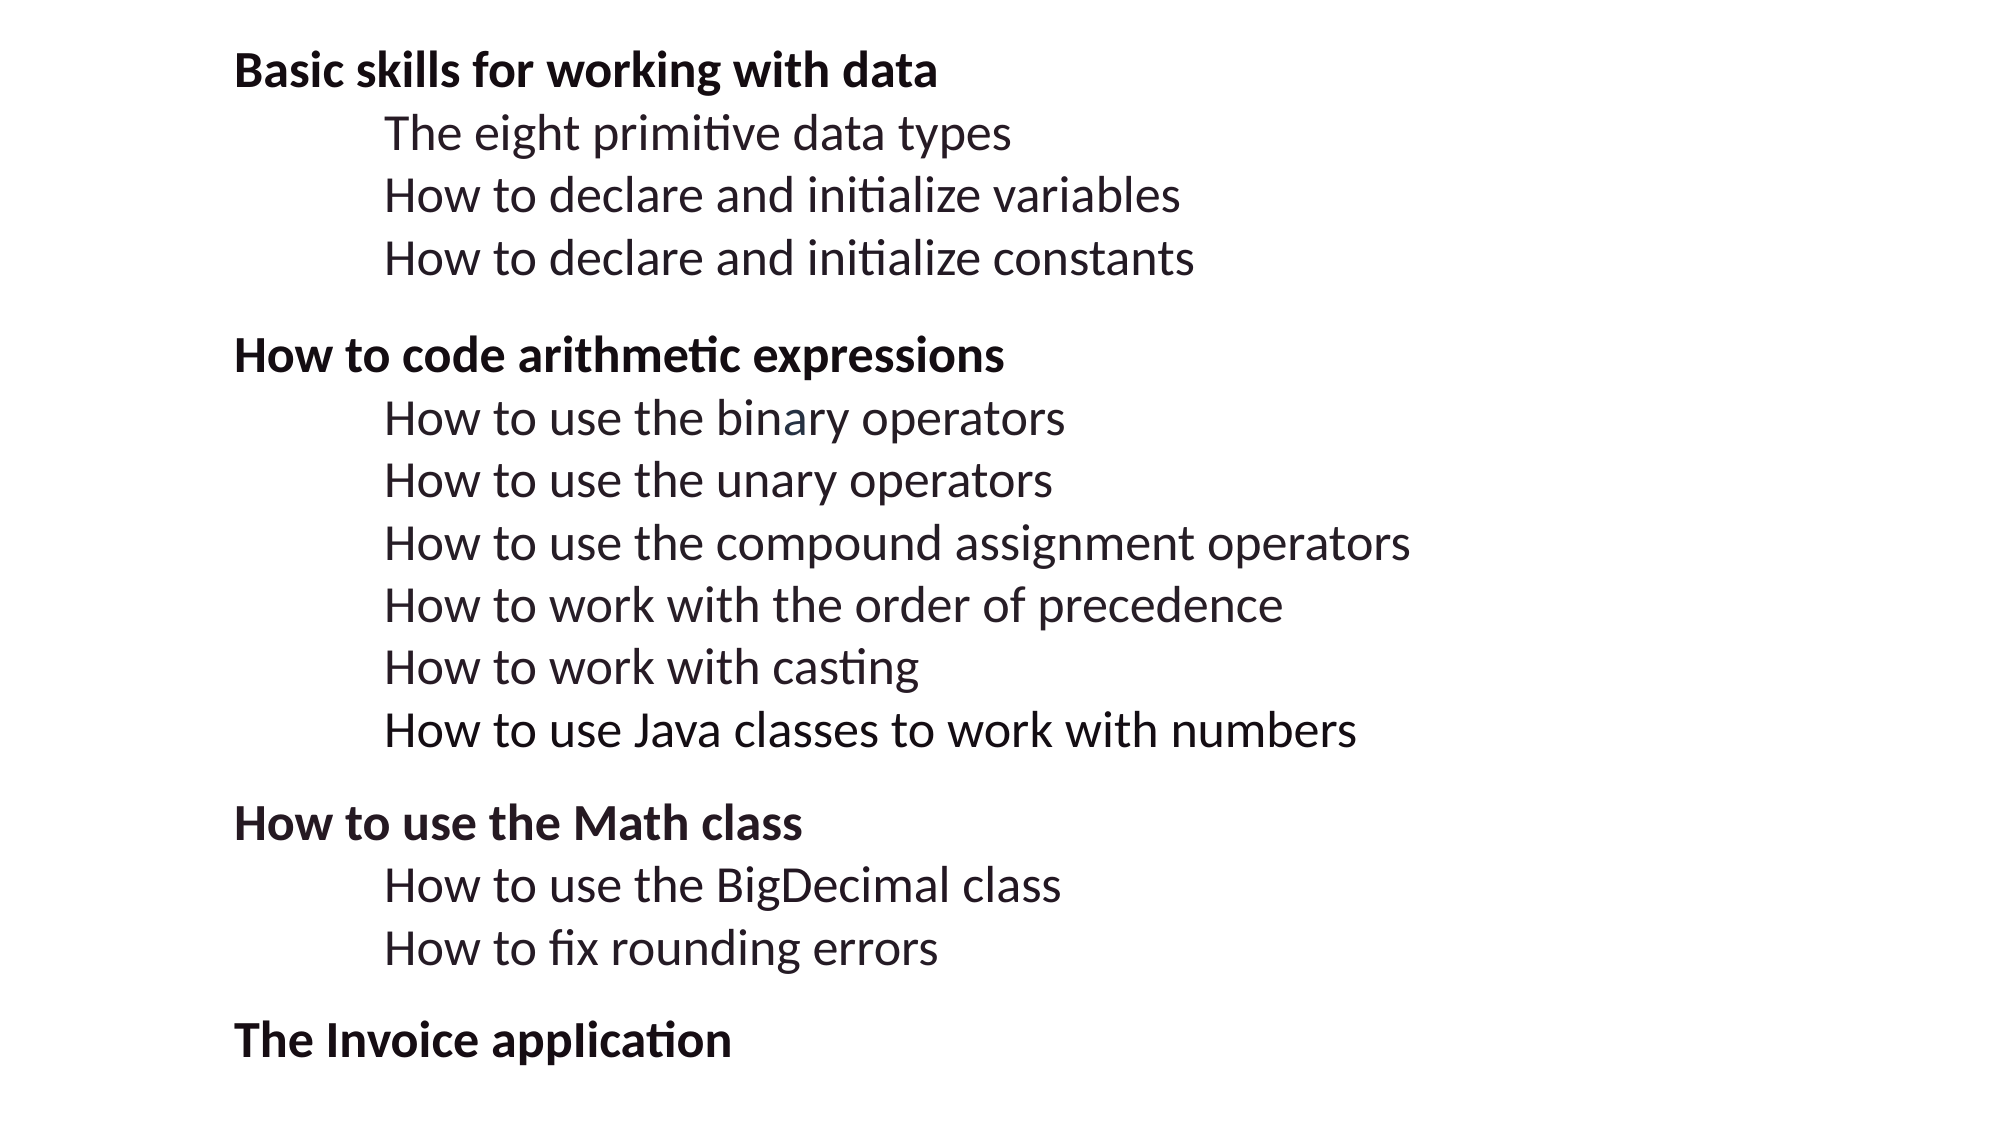

Basic skills for working with data
	The eight primitive data types
	How to declare and initialize variables
	How to declare and initialize constants

How to code arithmetic expressions
	How to use the binary operators
	How to use the unary operators
	How to use the compound assignment operators
	How to work with the order of precedence
	How to work with casting
	How to use Java classes to work with numbers

How to use the Math class
	How to use the BigDecimal class
	How to fix rounding errors

The Invoice appIication